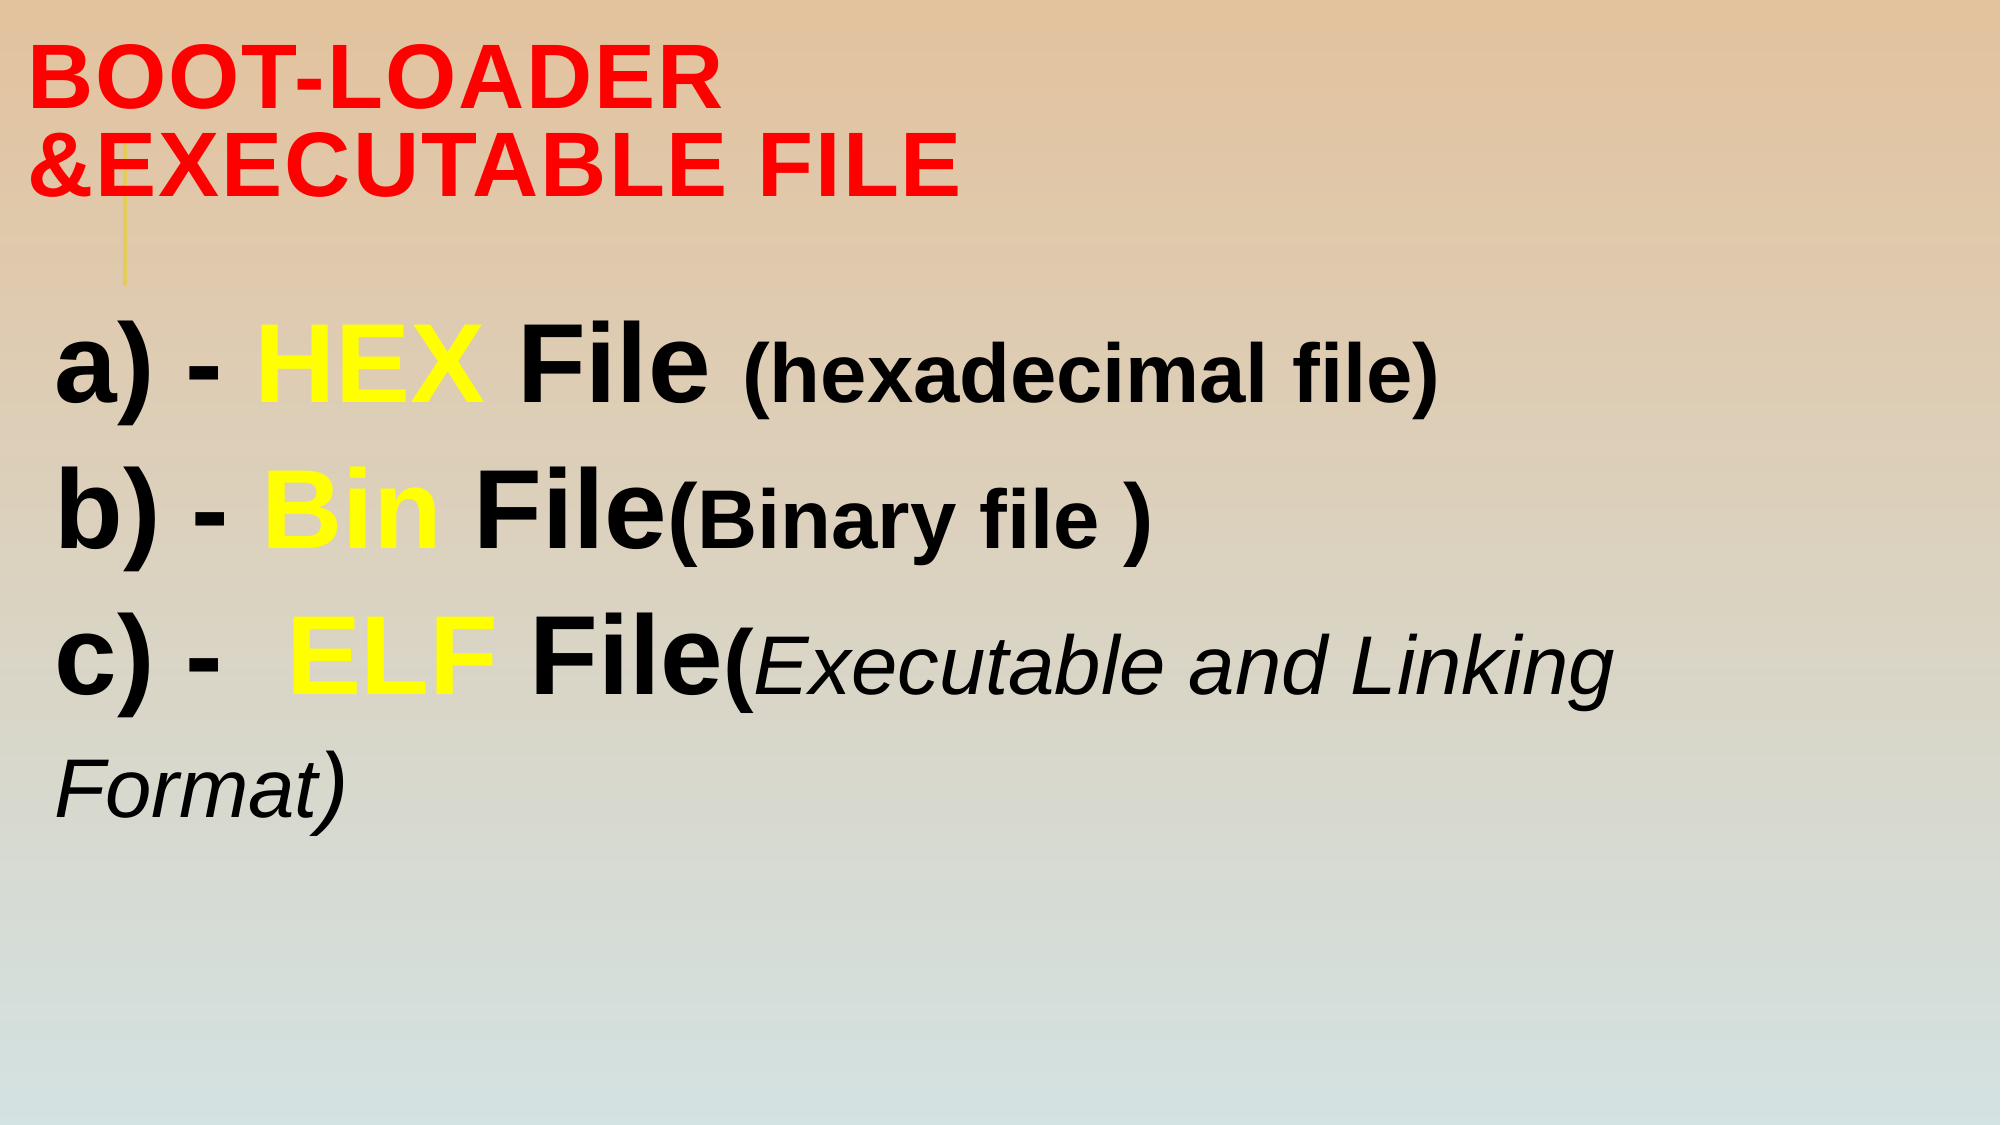

# Boot-loader &Executable file
a) - HEX File (hexadecimal file)
b) - Bin File(Binary file )
c) -  ELF File(Executable and Linking Format)